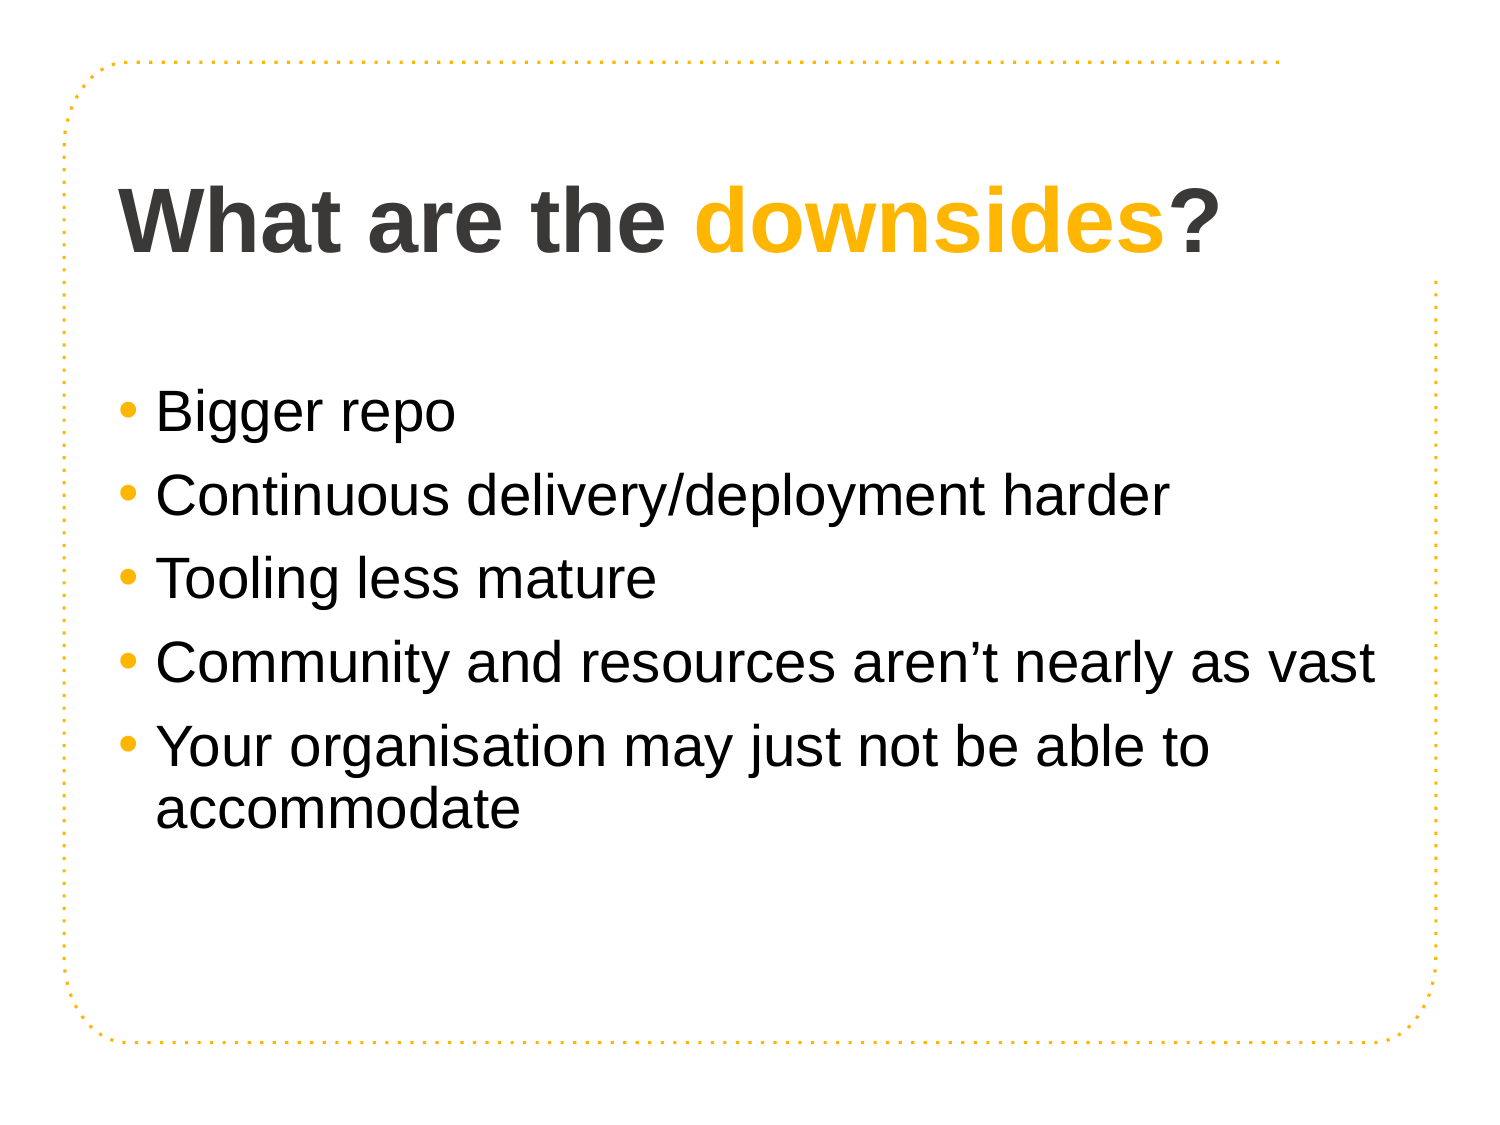

# What are the downsides?
Bigger repo
Continuous delivery/deployment harder
Tooling less mature
Community and resources aren’t nearly as vast
Your organisation may just not be able to accommodate